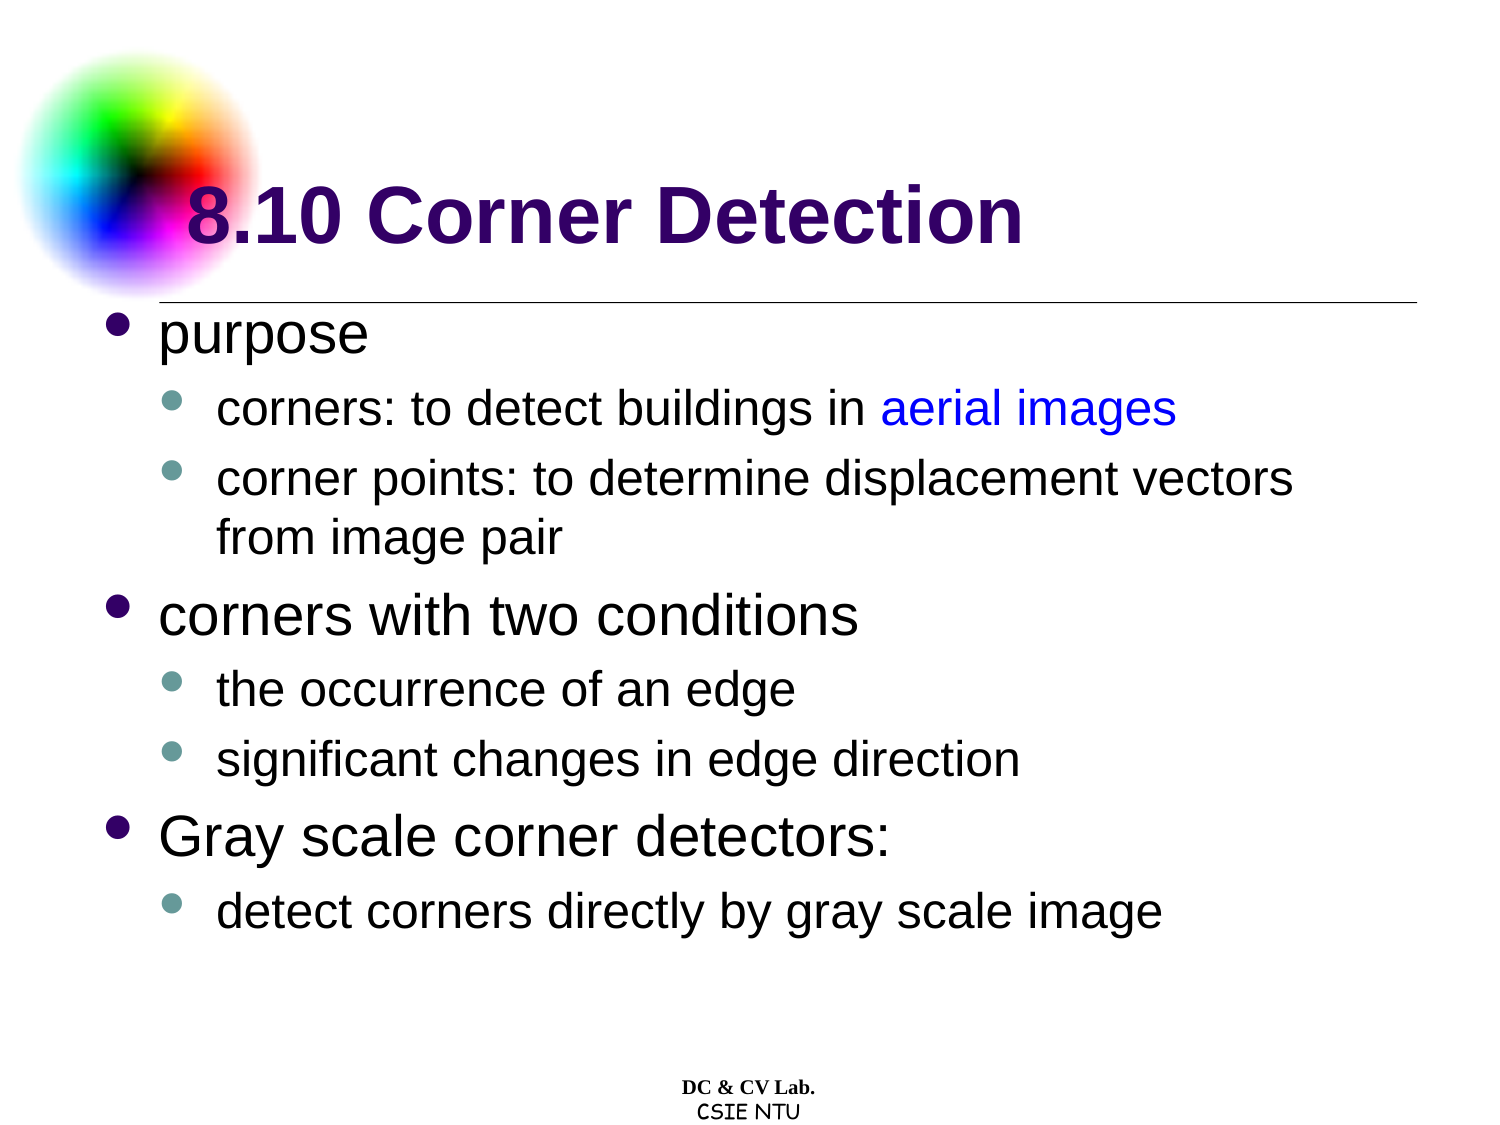

# 8.10 Corner Detection
purpose
corners: to detect buildings in aerial images
corner points: to determine displacement vectors from image pair
corners with two conditions
the occurrence of an edge
significant changes in edge direction
Gray scale corner detectors:
detect corners directly by gray scale image

DC & CV Lab.
CSIE NTU